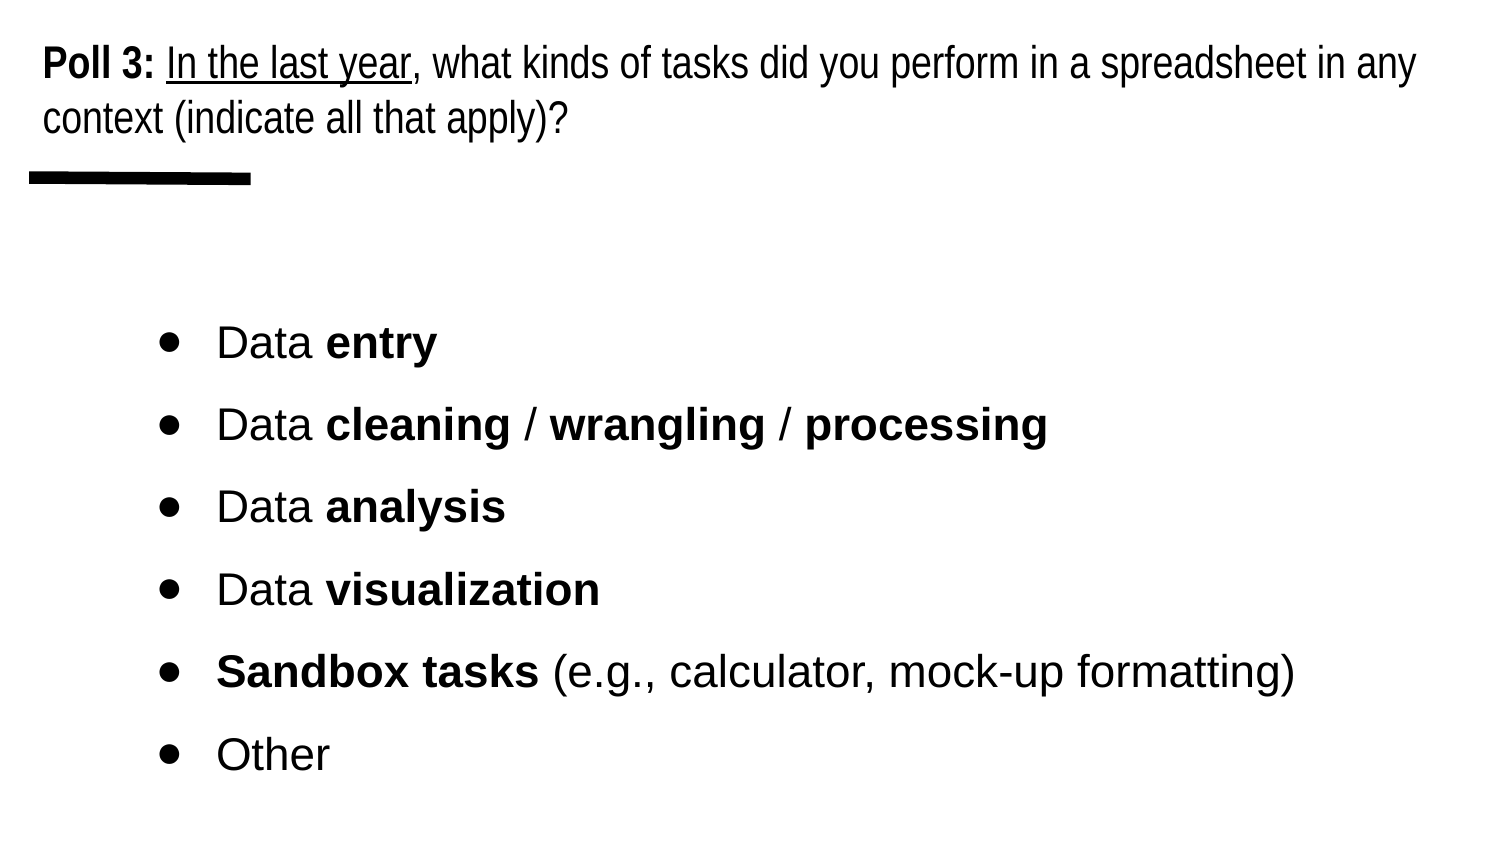

# Poll 3: In the last year, what kinds of tasks did you perform in a spreadsheet in any context (indicate all that apply)?

Data entry
Data cleaning / wrangling / processing
Data analysis
Data visualization
Sandbox tasks (e.g., calculator, mock-up formatting)
Other